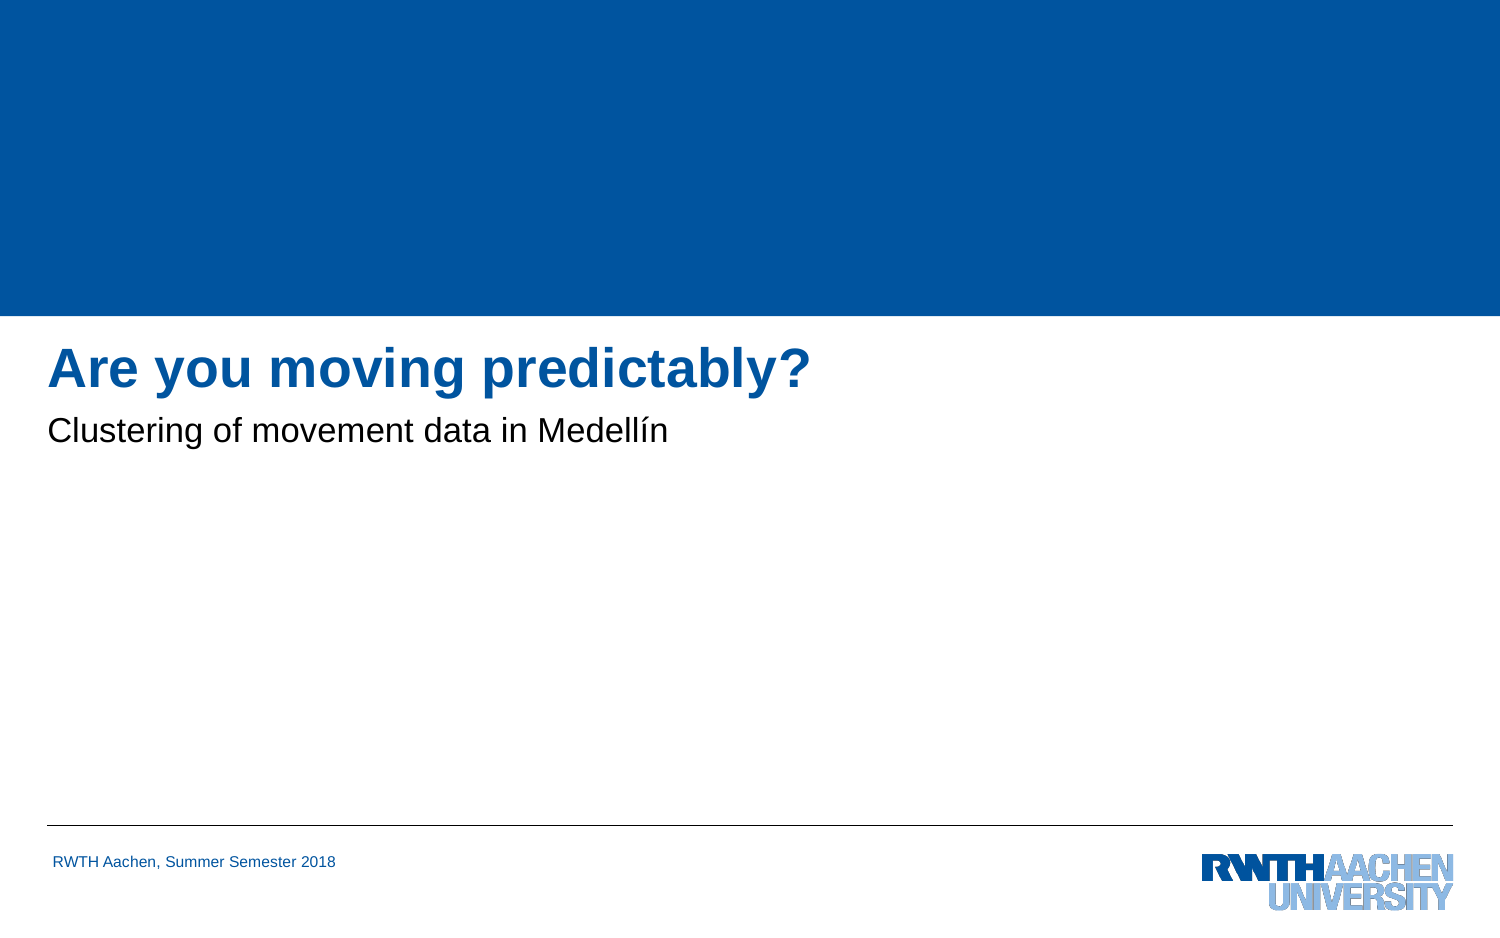

# Are you moving predictably?
Clustering of movement data in Medellín